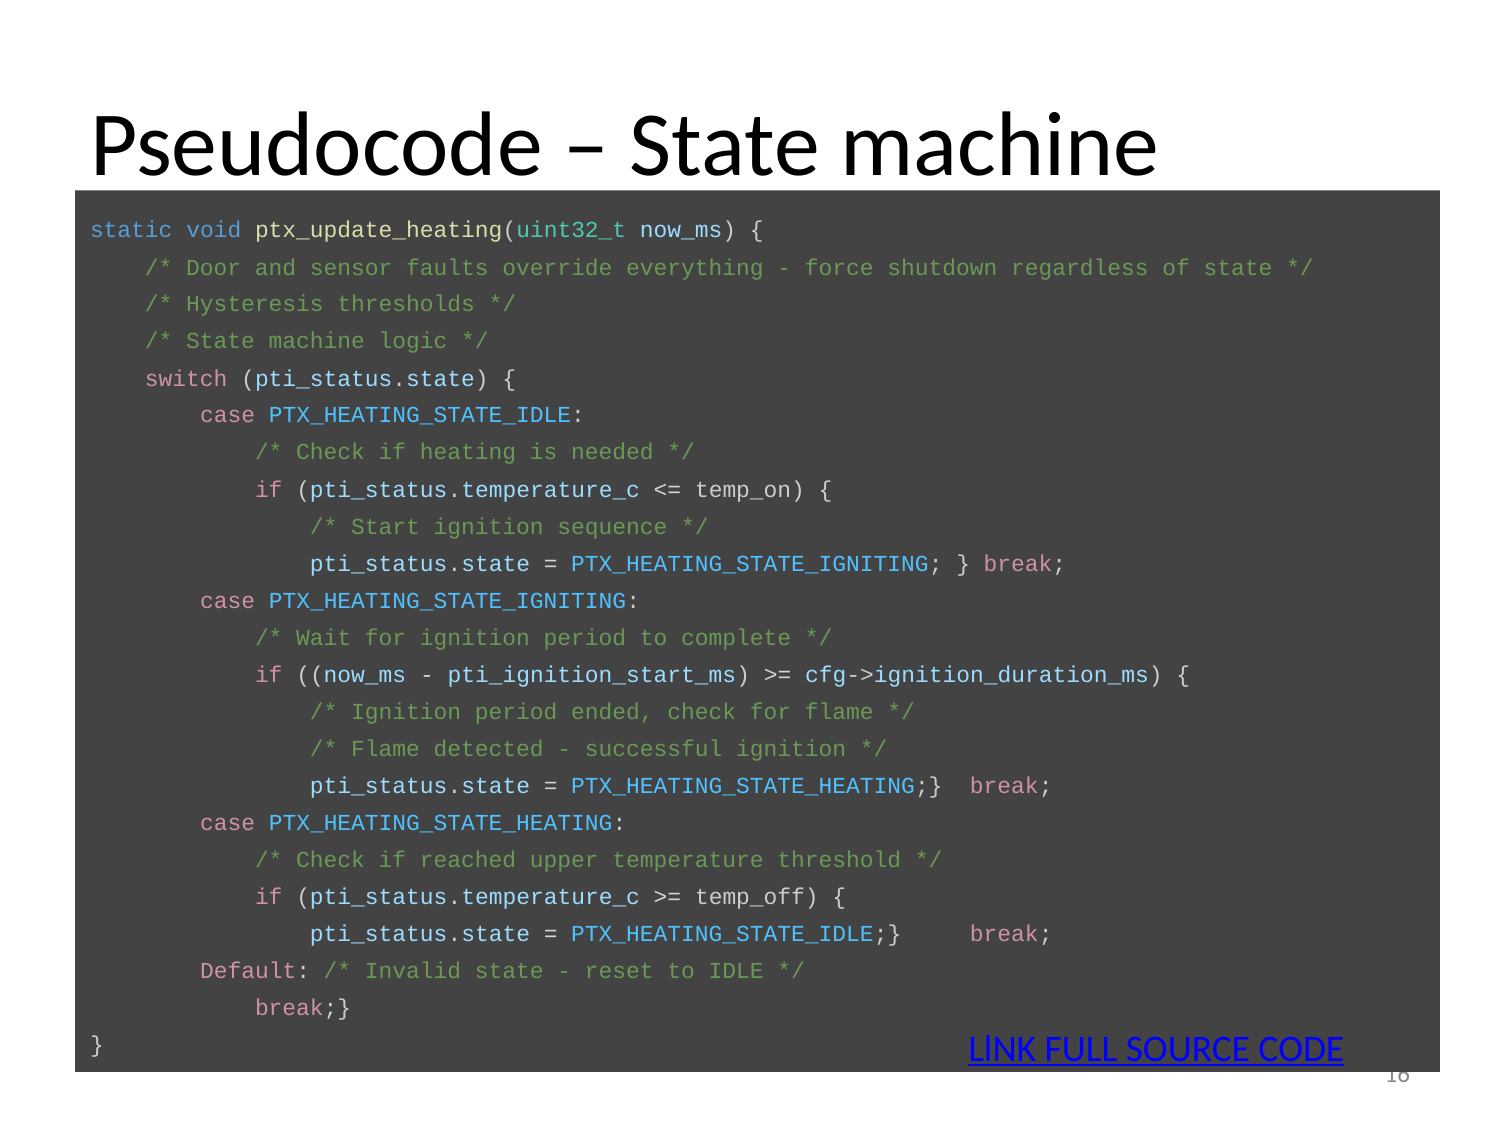

# Pseudocode – State machine
static void ptx_update_heating(uint32_t now_ms) {
    /* Door and sensor faults override everything - force shutdown regardless of state */
    /* Hysteresis thresholds */
    /* State machine logic */
    switch (pti_status.state) {
        case PTX_HEATING_STATE_IDLE:
            /* Check if heating is needed */
            if (pti_status.temperature_c <= temp_on) {
                /* Start ignition sequence */
                pti_status.state = PTX_HEATING_STATE_IGNITING; } break;
        case PTX_HEATING_STATE_IGNITING:
            /* Wait for ignition period to complete */
            if ((now_ms - pti_ignition_start_ms) >= cfg->ignition_duration_ms) {
                /* Ignition period ended, check for flame */
                /* Flame detected - successful ignition */
                pti_status.state = PTX_HEATING_STATE_HEATING;}  break;
        case PTX_HEATING_STATE_HEATING:
            /* Check if reached upper temperature threshold */
            if (pti_status.temperature_c >= temp_off) {
                pti_status.state = PTX_HEATING_STATE_IDLE;}     break;
        Default: /* Invalid state - reset to IDLE */
            break;}
}
LlNK FULL SOURCE CODE
16